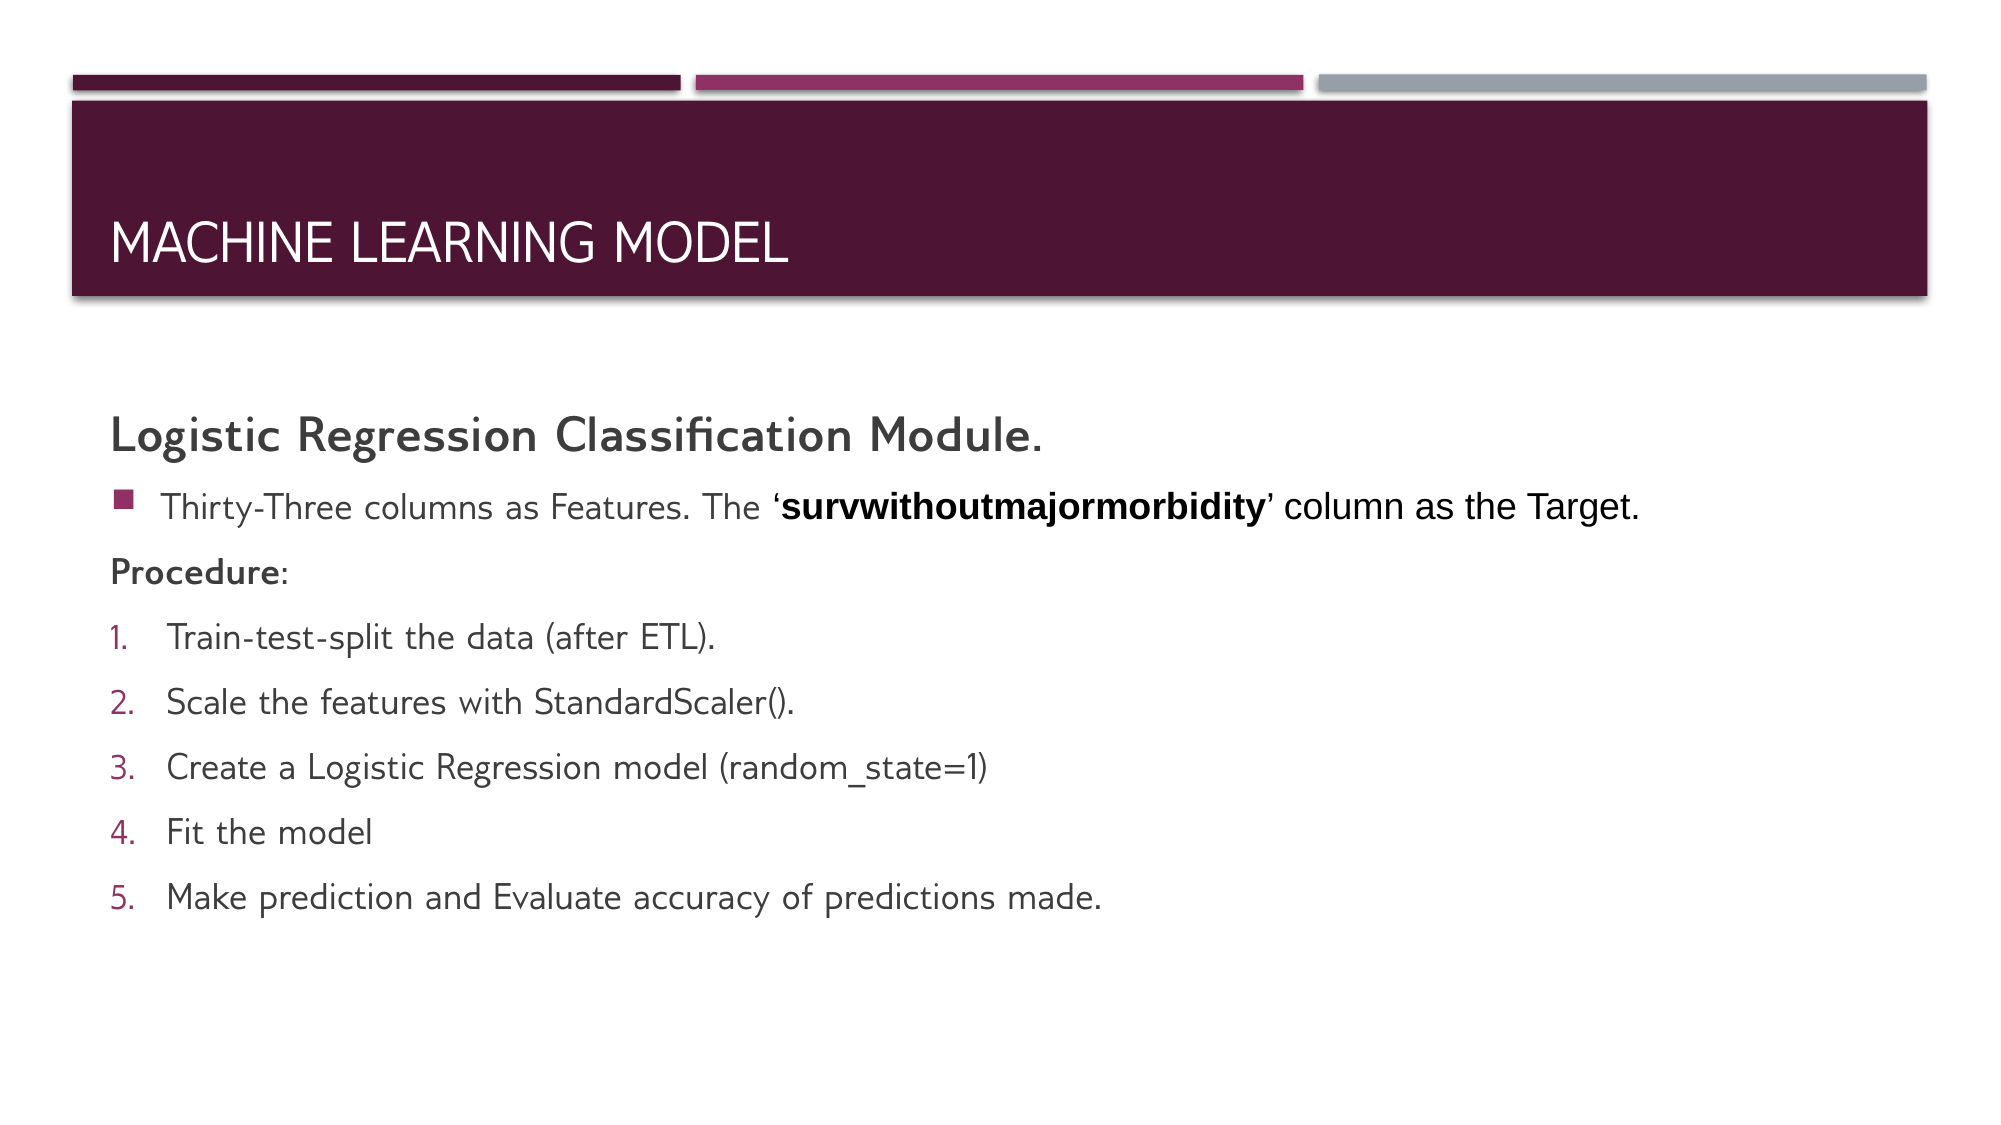

# Machine learning model
Logistic Regression Classification Module.
Thirty-Three columns as Features. The ‘survwithoutmajormorbidity’ column as the Target.
Procedure:
Train-test-split the data (after ETL).
Scale the features with StandardScaler().
Create a Logistic Regression model (random_state=1)
Fit the model
Make prediction and Evaluate accuracy of predictions made.